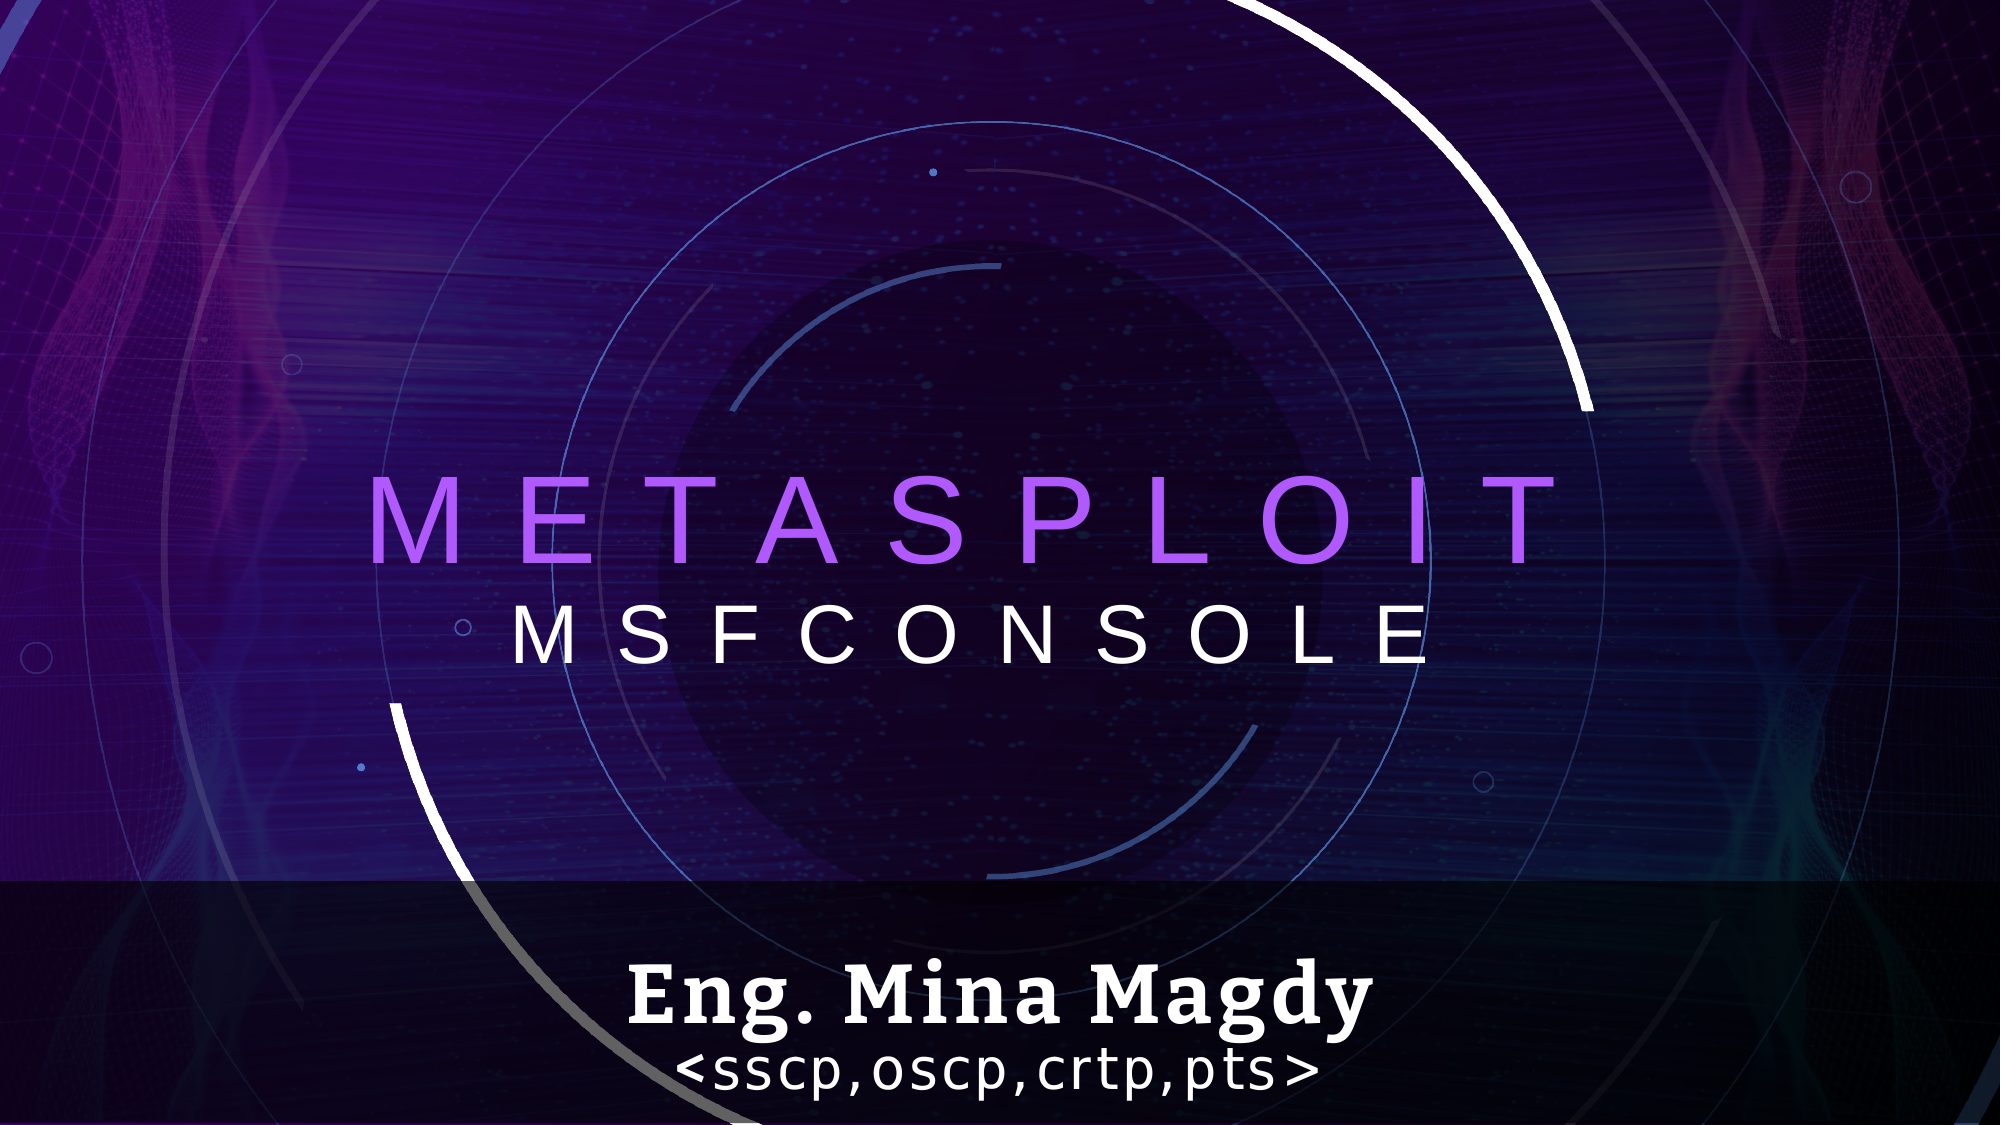

# METASPLOIT
MSFCONSOLE

Eng. Mina Magdy
<sscp,oscp,crtp,pts>